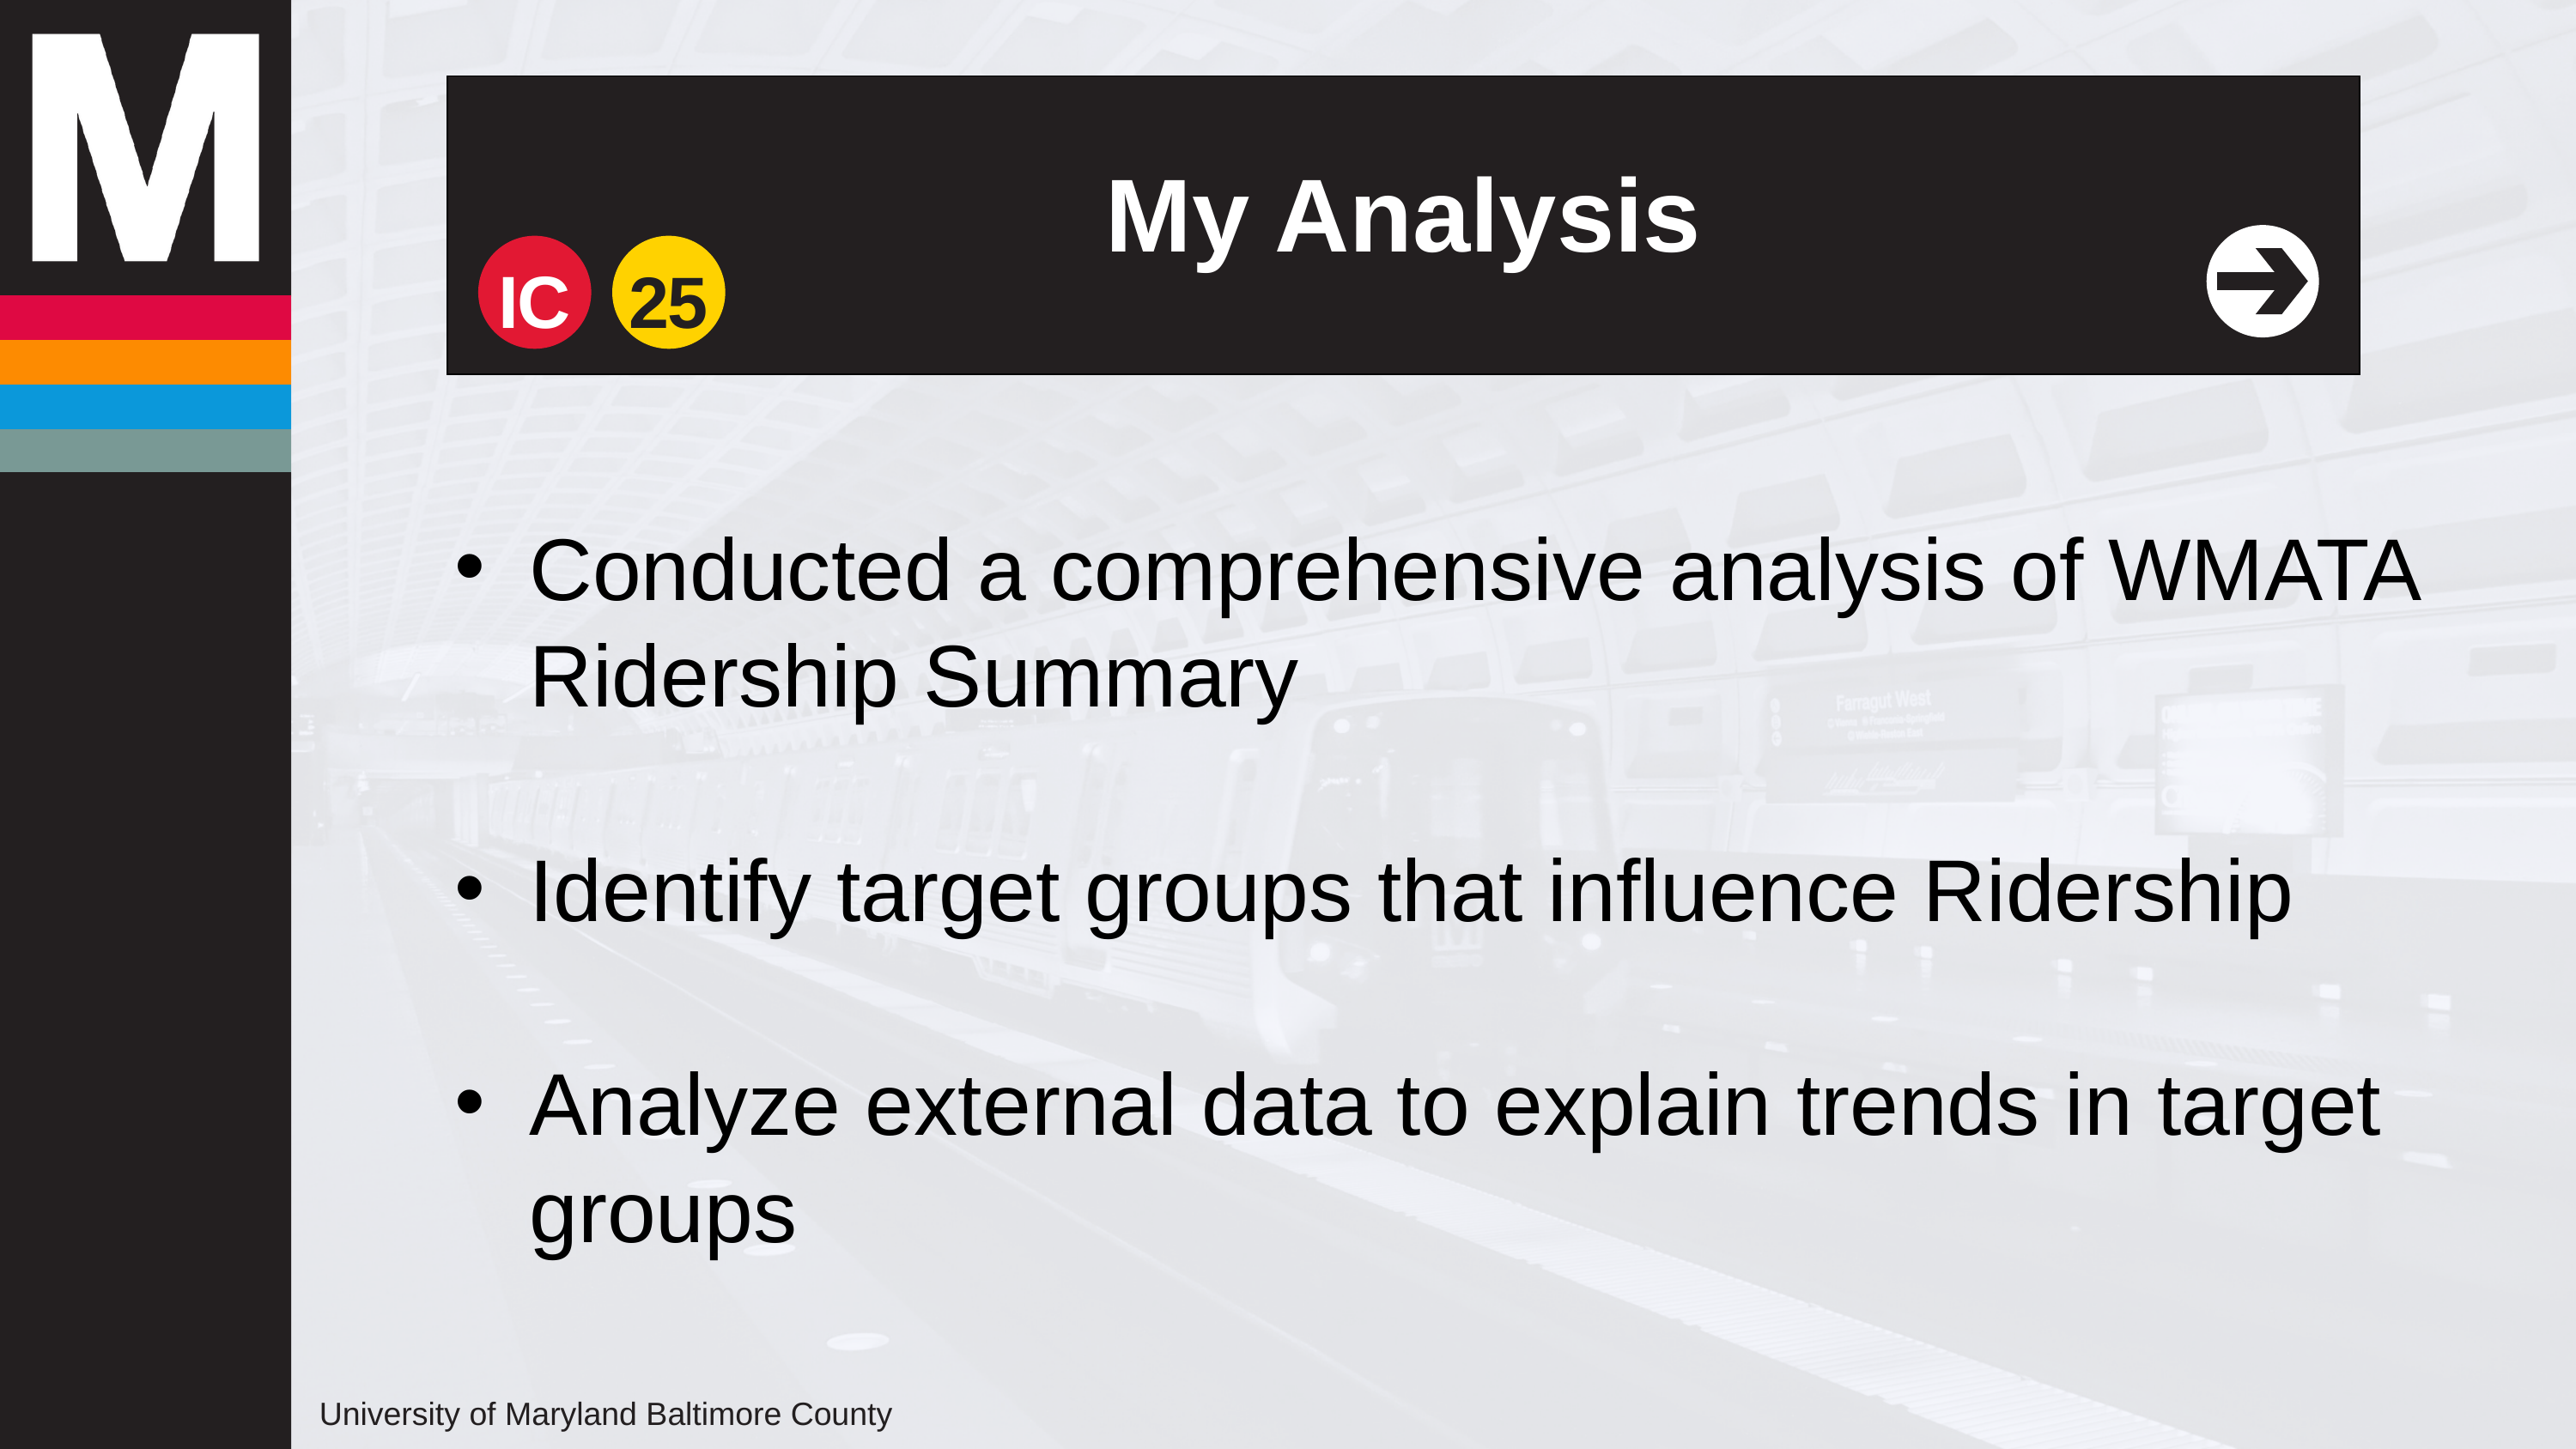

My Analysis

IC
25

Conducted a comprehensive analysis of WMATA Ridership Summary

Identify target groups that influence Ridership

Analyze external data to explain trends in target groups
University of Maryland Baltimore County